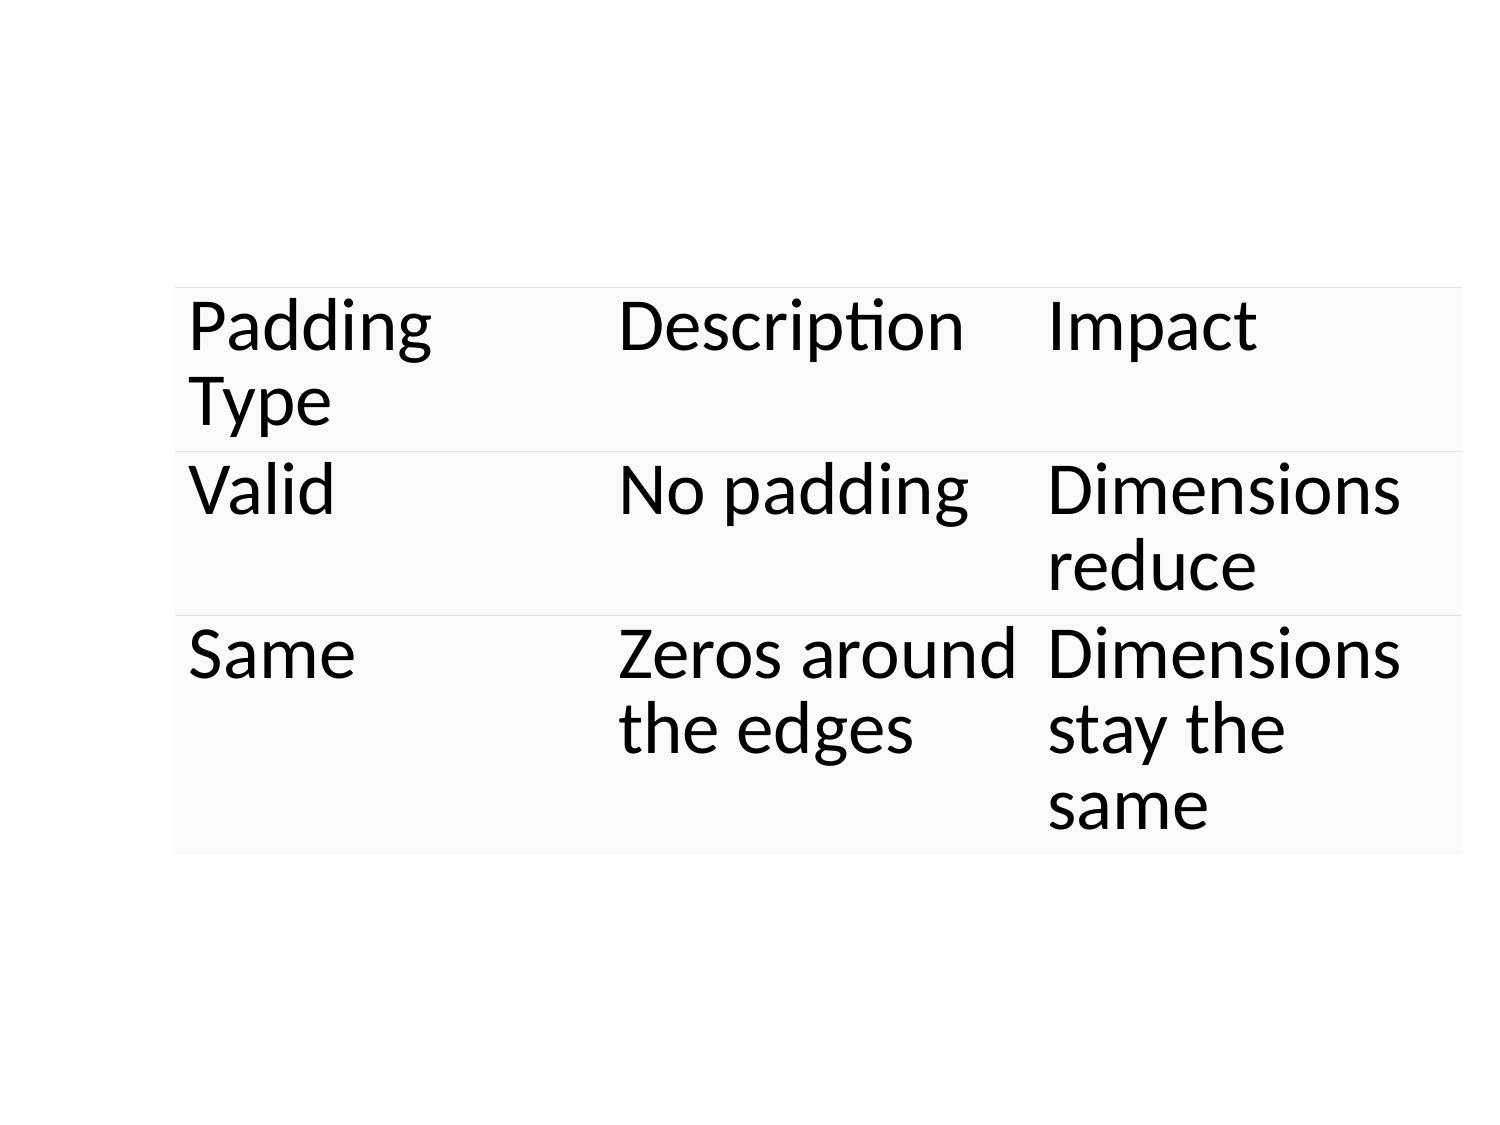

| Padding Type | Description | Impact |
| --- | --- | --- |
| Valid | No padding | Dimensions reduce |
| Same | Zeros around the edges | Dimensions stay the same |